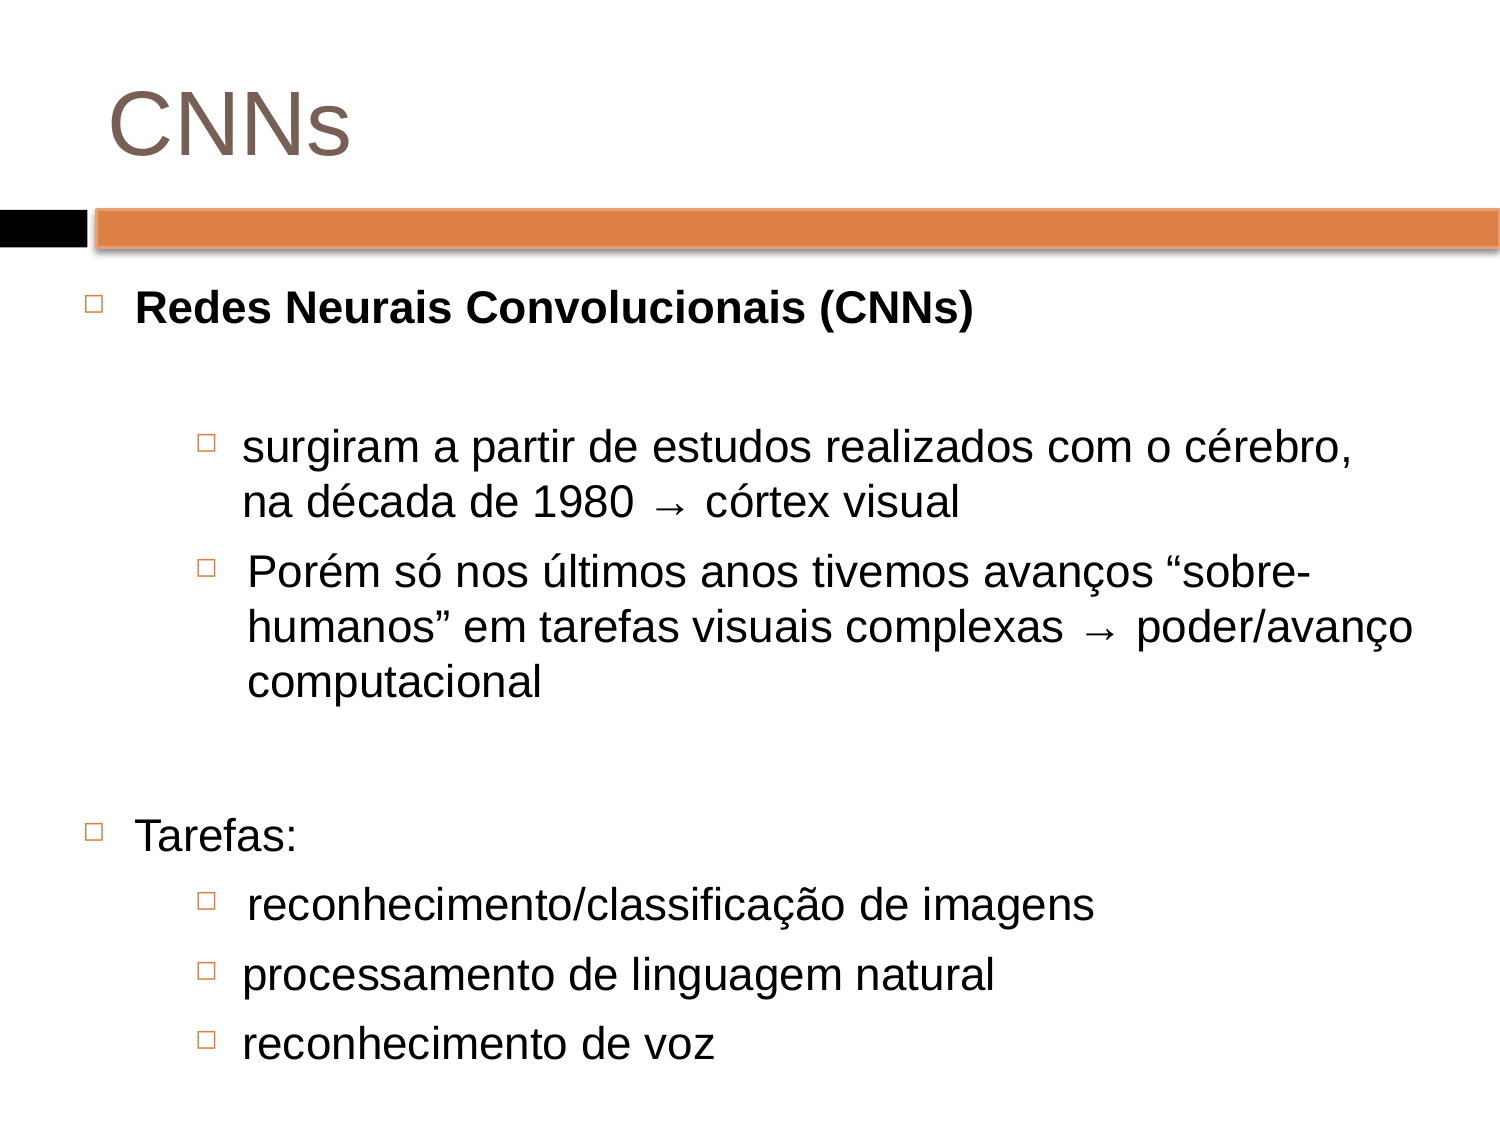

# CNNs
Redes Neurais Convolucionais (CNNs)

surgiram a partir de estudos realizados com o cérebro, na década de 1980 → córtex visual
Porém só nos últimos anos tivemos avanços “sobre-humanos” em tarefas visuais complexas → poder/avanço computacional

Tarefas:
reconhecimento/classificação de imagens
processamento de linguagem natural
reconhecimento de voz
36